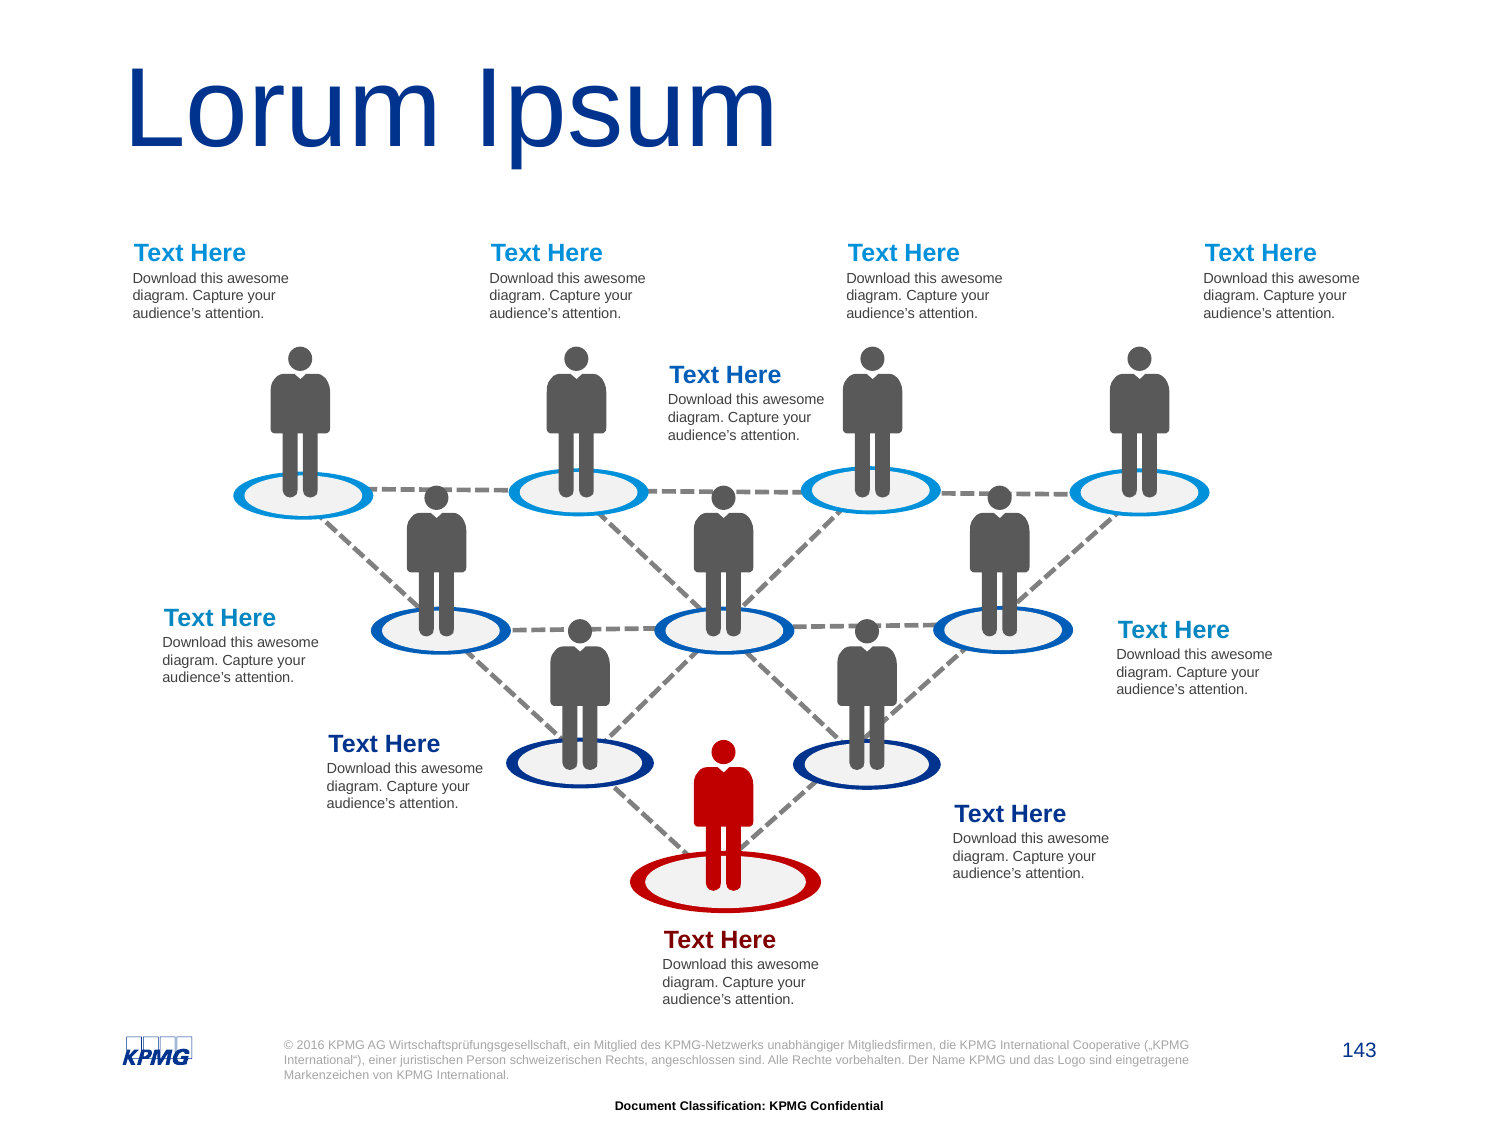

# Lorum Ipsum
Text Here
Download this awesome diagram. Capture your audience’s attention.
Text Here
Download this awesome diagram. Capture your audience’s attention.
Text Here
Download this awesome diagram. Capture your audience’s attention.
Text Here
Download this awesome diagram. Capture your audience’s attention.

Text Here
Download this awesome diagram. Capture your audience’s attention.
Text Here
Download this awesome diagram. Capture your audience’s attention.
Text Here
Download this awesome diagram. Capture your audience’s attention.
Text Here
Download this awesome diagram. Capture your audience’s attention.
Text Here
Download this awesome diagram. Capture your audience’s attention.
Text Here
Download this awesome diagram. Capture your audience’s attention.